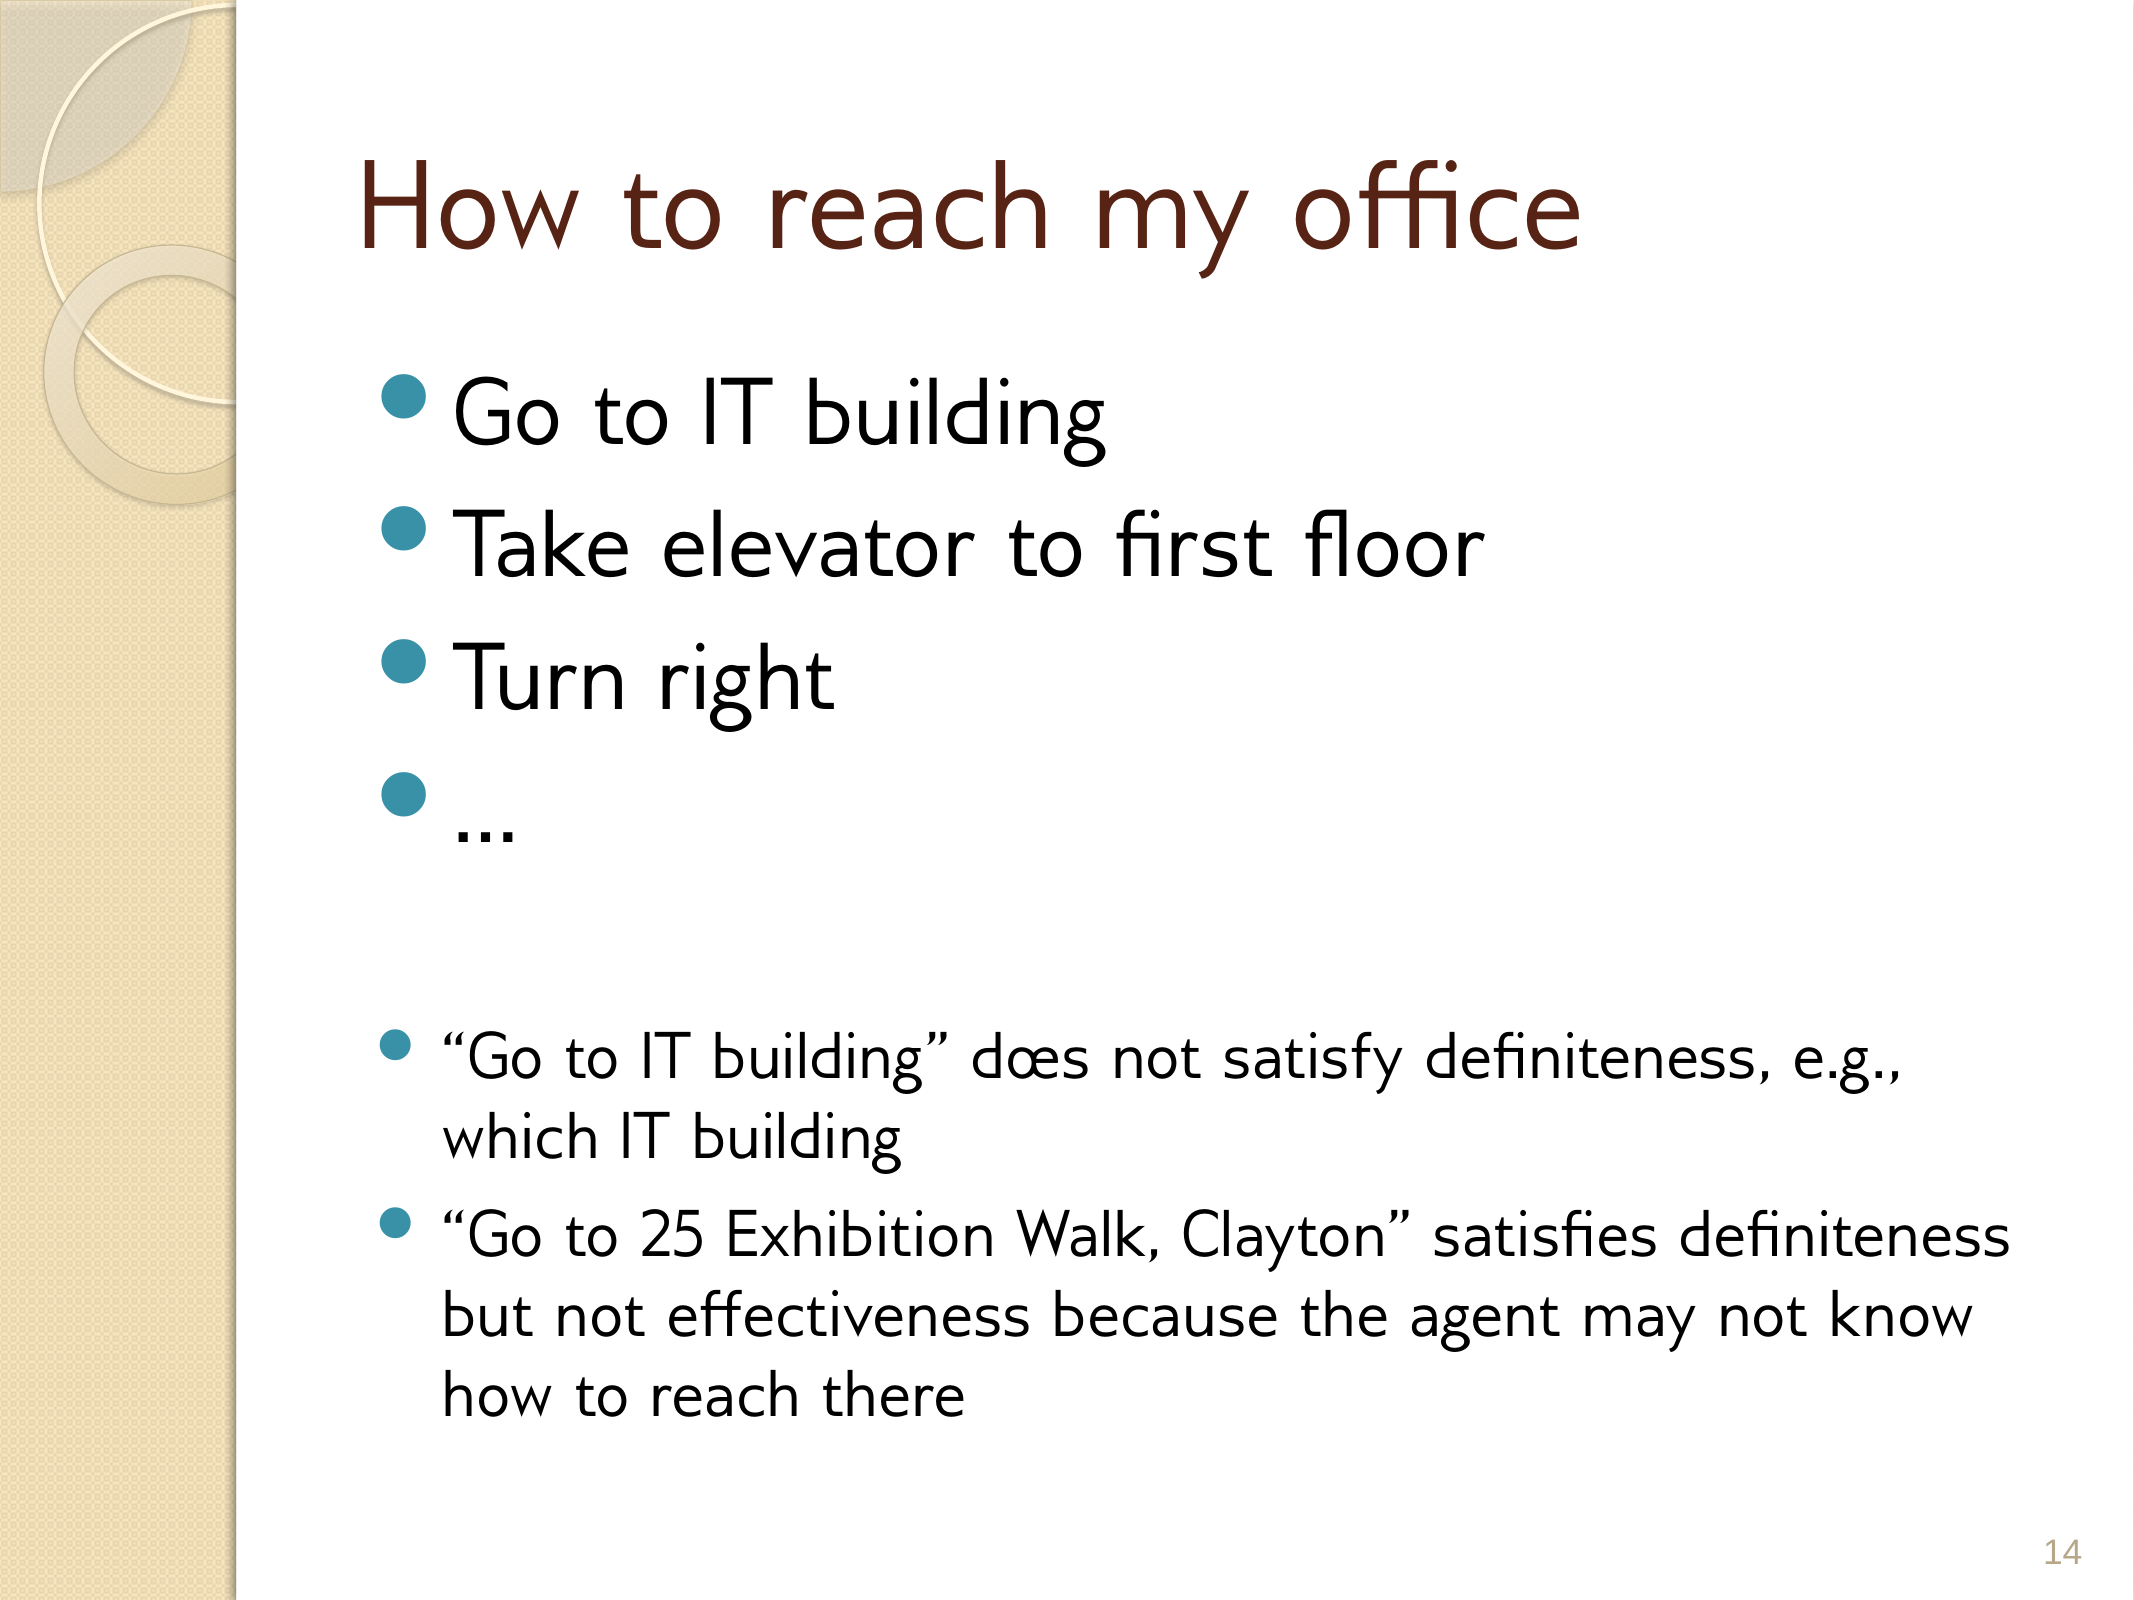

# How to reach my office
Go to IT building
Take elevator to first floor
Turn right
…

“Go to IT building” does not satisfy definiteness, e.g., which IT building
“Go to 25 Exhibition Walk, Clayton” satisfies definiteness but not effectiveness because the agent may not know how to reach there

14